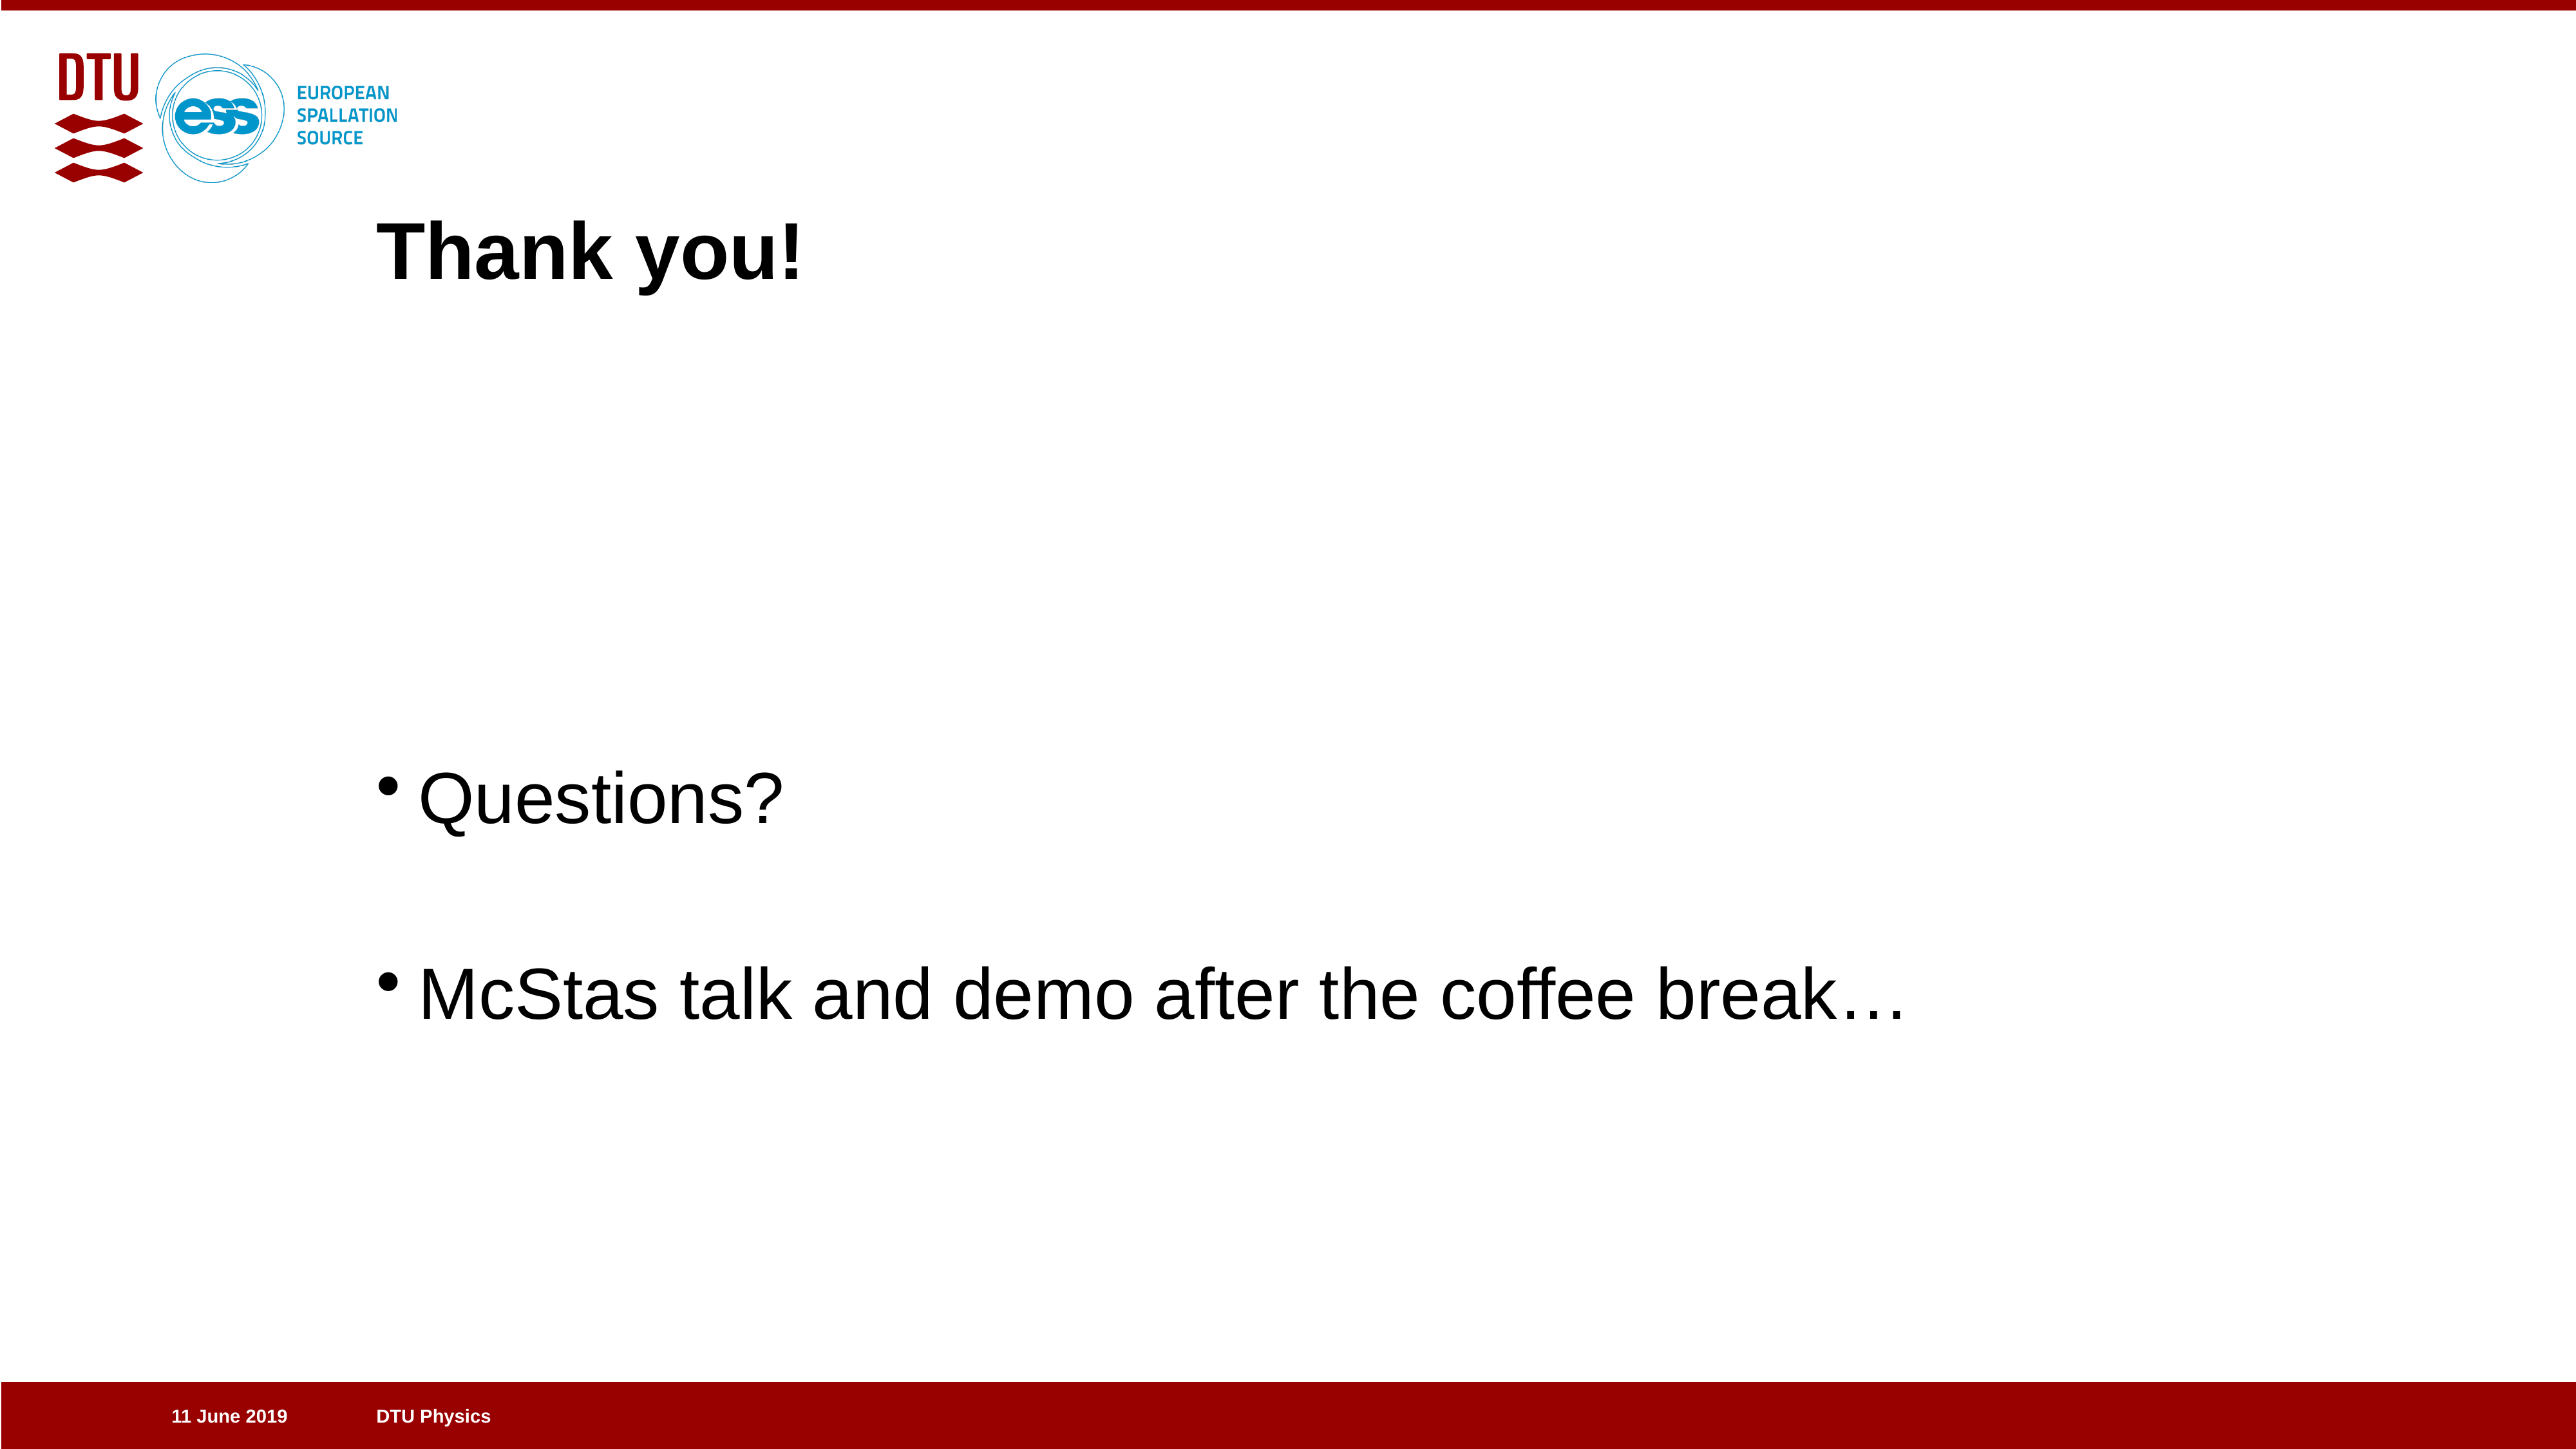

# Thank you!

Questions?

McStas talk and demo after the coffee break…
48